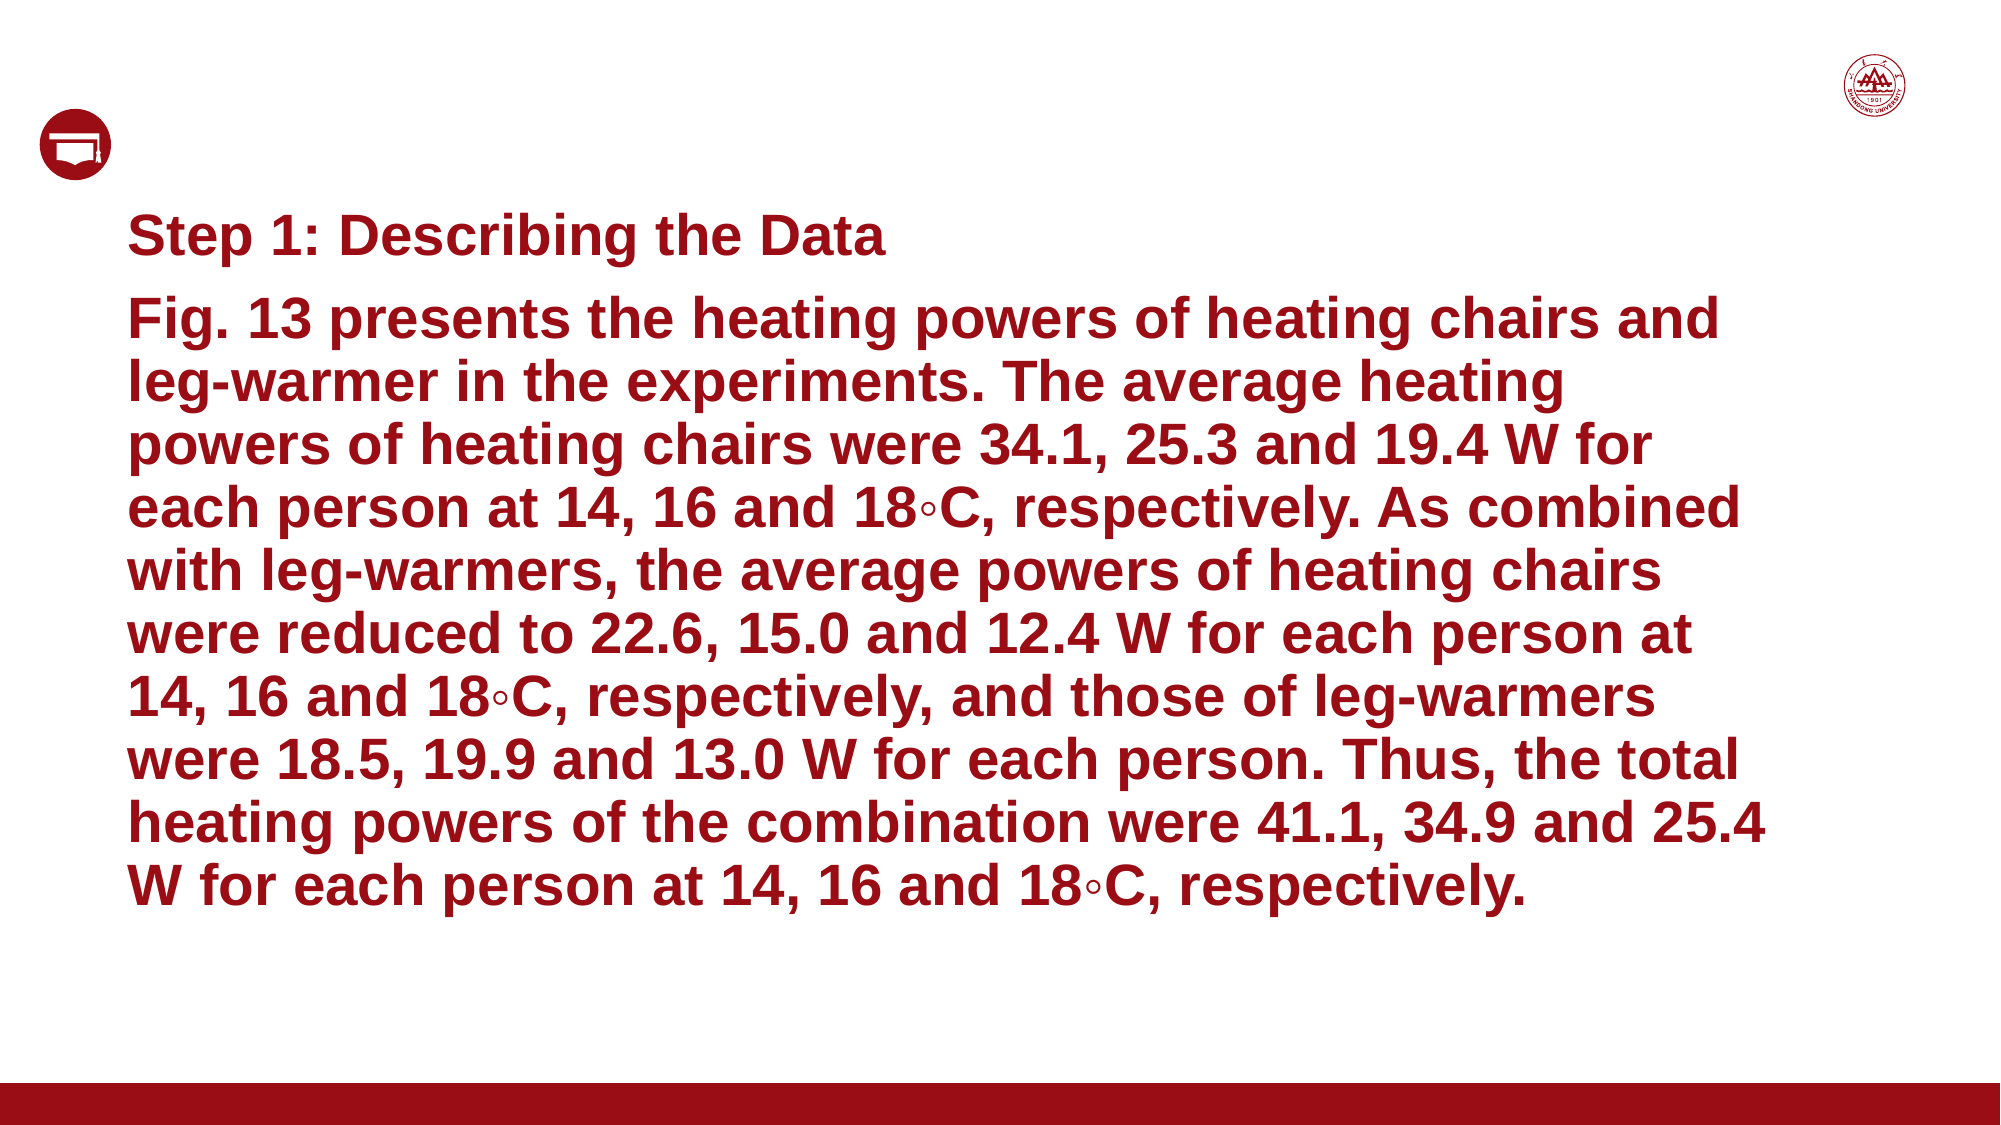

Step 1: Describing the Data
Fig. 13 presents the heating powers of heating chairs and leg-warmer in the experiments. The average heating powers of heating chairs were 34.1, 25.3 and 19.4 W for each person at 14, 16 and 18◦C, respectively. As combined with leg-warmers, the average powers of heating chairs were reduced to 22.6, 15.0 and 12.4 W for each person at 14, 16 and 18◦C, respectively, and those of leg-warmers were 18.5, 19.9 and 13.0 W for each person. Thus, the total heating powers of the combination were 41.1, 34.9 and 25.4 W for each person at 14, 16 and 18◦C, respectively.